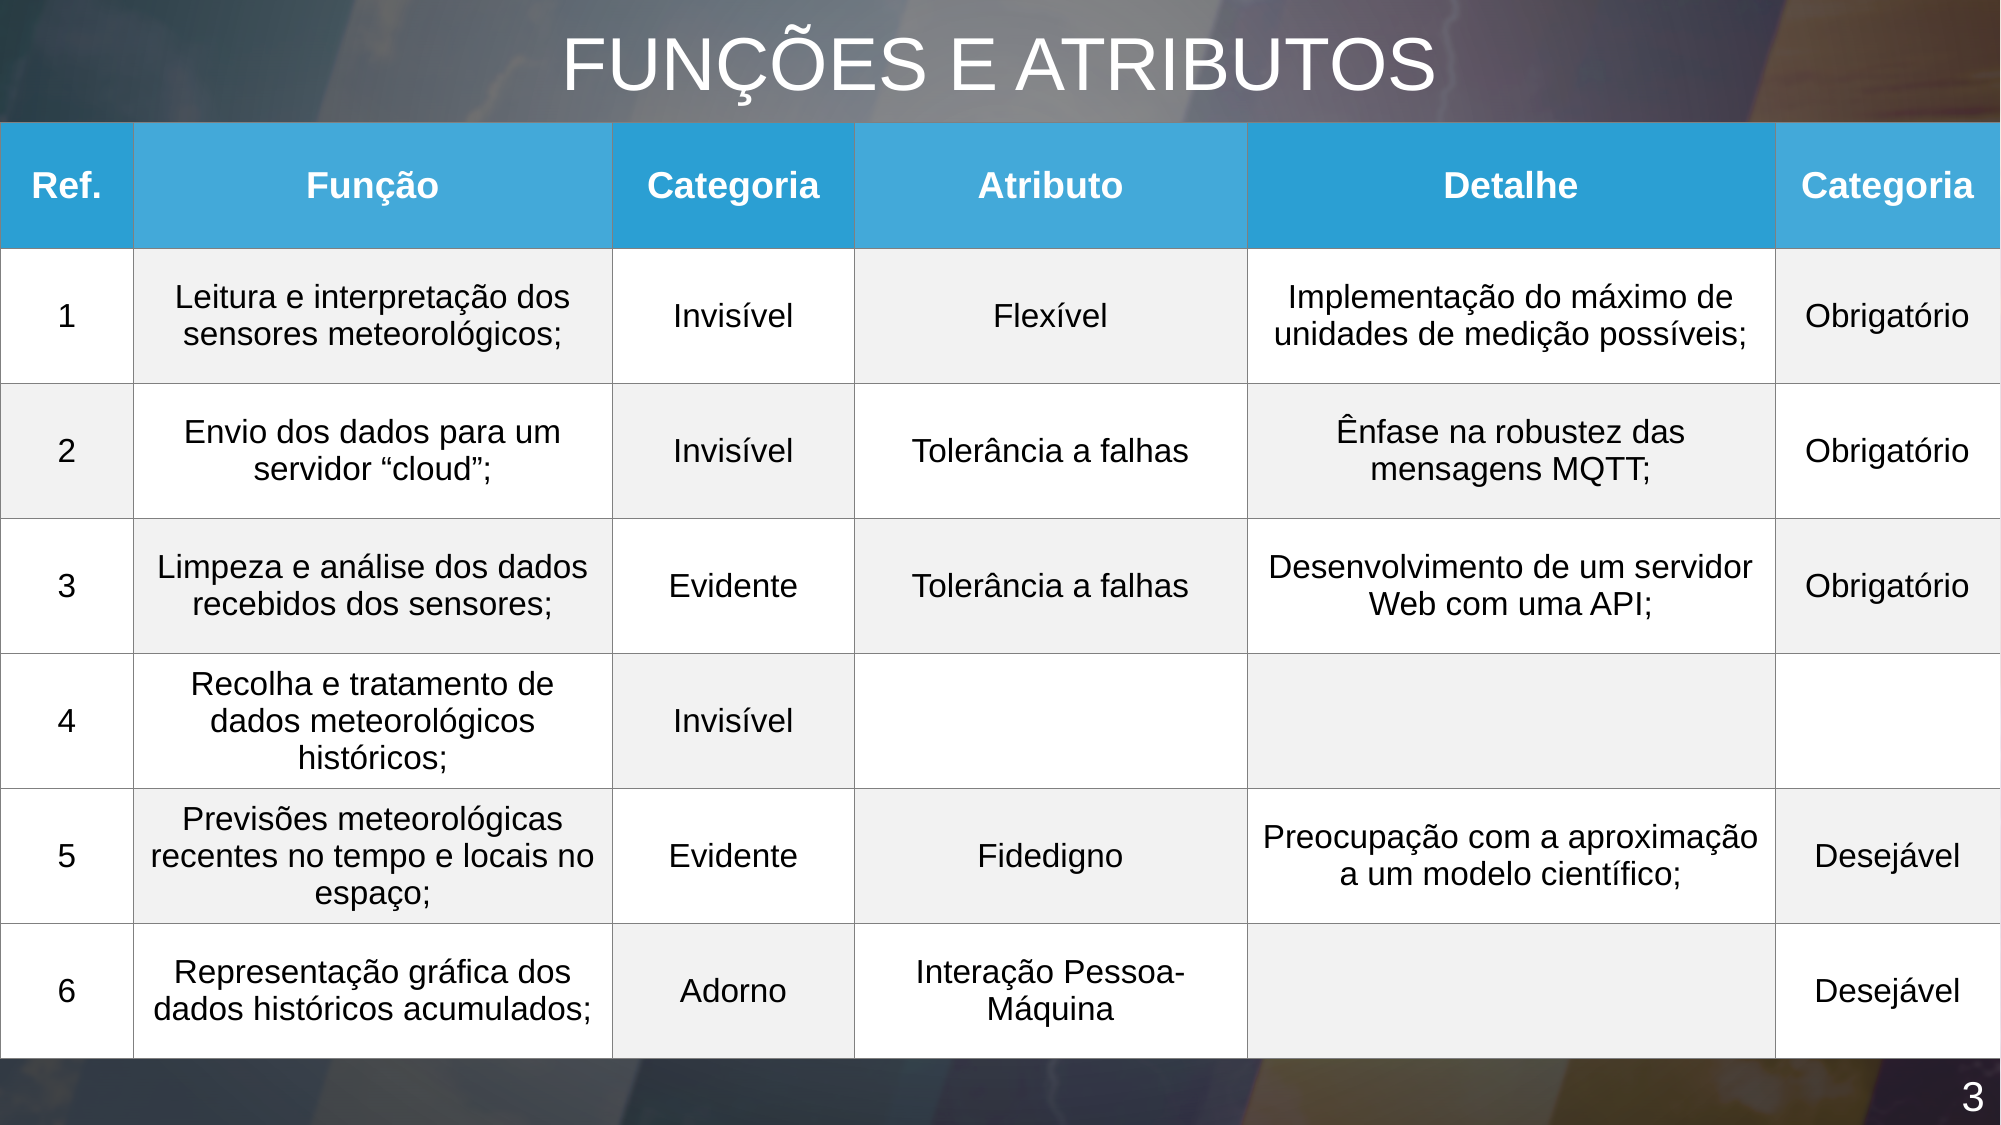

# Funções e Atributos
| Ref. | Função | Categoria | Atributo | Detalhe | Categoria |
| --- | --- | --- | --- | --- | --- |
| 1 | Leitura e interpretação dos sensores meteorológicos; | Invisível | Flexível | Implementação do máximo de unidades de medição possíveis; | Obrigatório |
| 2 | Envio dos dados para um servidor “cloud”; | Invisível | Tolerância a falhas | Ênfase na robustez das mensagens MQTT; | Obrigatório |
| 3 | Limpeza e análise dos dados recebidos dos sensores; | Evidente | Tolerância a falhas | Desenvolvimento de um servidor Web com uma API; | Obrigatório |
| 4 | Recolha e tratamento de dados meteorológicos históricos; | Invisível |  |  |  |
| 5 | Previsões meteorológicas recentes no tempo e locais no espaço; | Evidente | Fidedigno | Preocupação com a aproximação a um modelo científico; | Desejável |
| 6 | Representação gráfica dos dados históricos acumulados; | Adorno | Interação Pessoa-Máquina |  | Desejável |
3